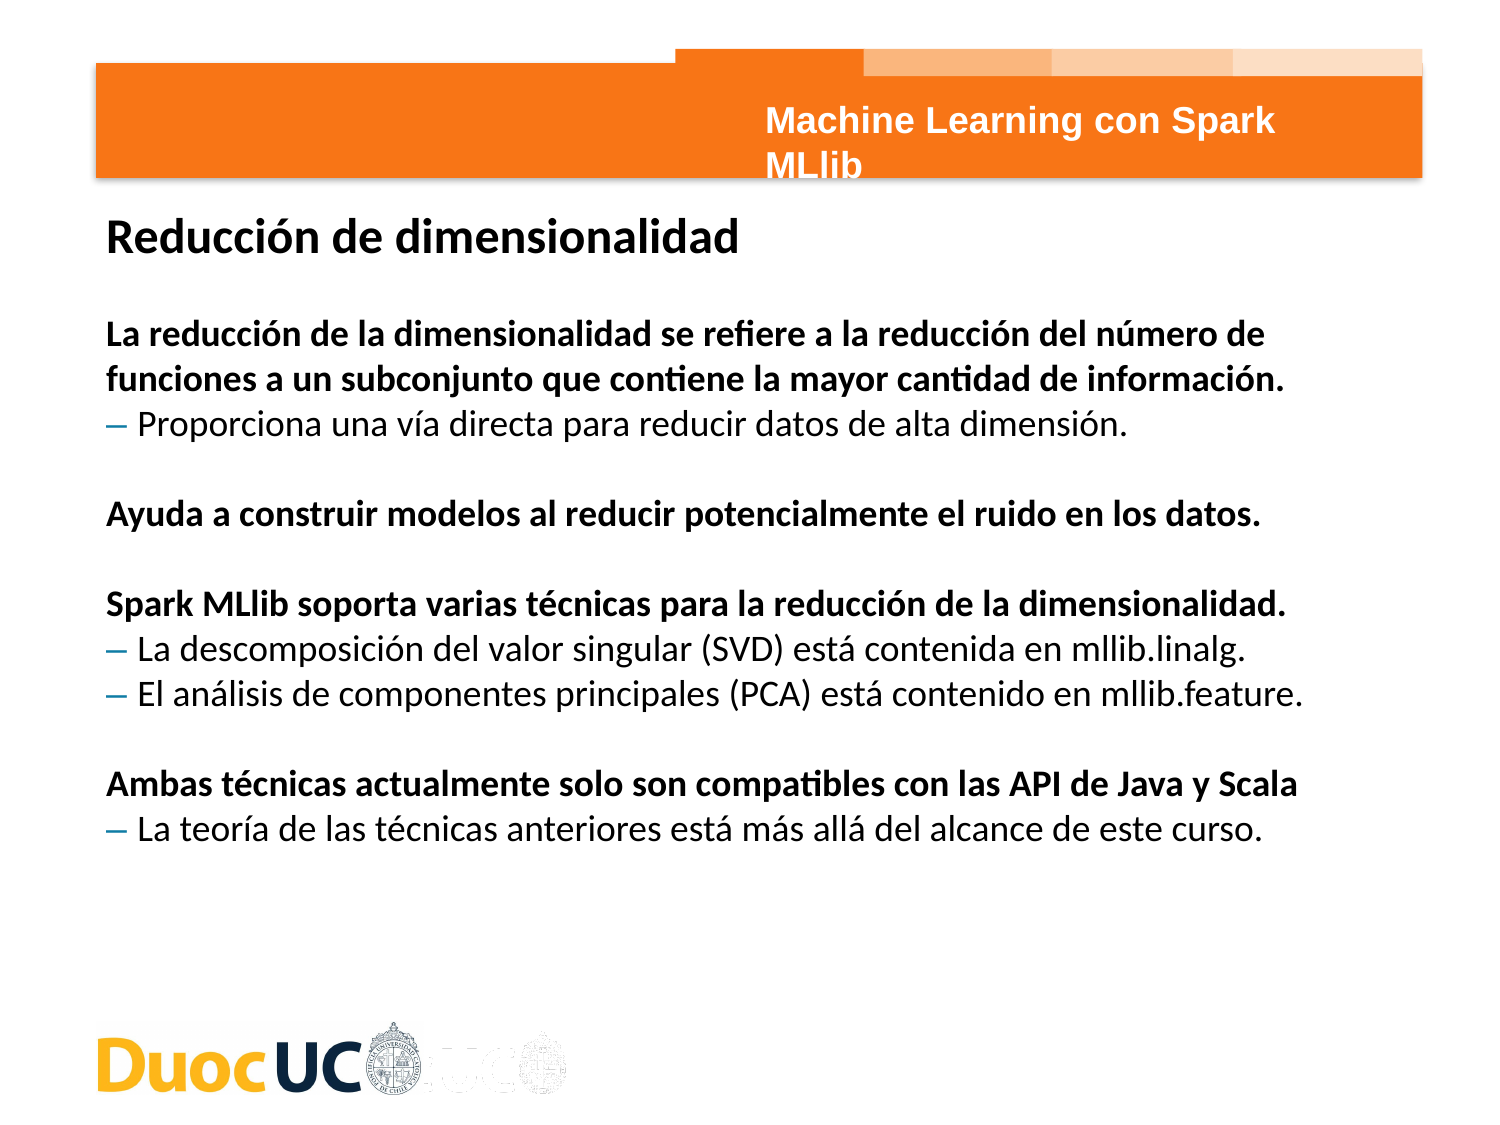

Machine Learning con Spark MLlib
Reducción de dimensionalidad

La reducción de la dimensionalidad se refiere a la reducción del número de funciones a un subconjunto que contiene la mayor cantidad de información.
– Proporciona una vía directa para reducir datos de alta dimensión.

Ayuda a construir modelos al reducir potencialmente el ruido en los datos.

Spark MLlib soporta varias técnicas para la reducción de la dimensionalidad.
– La descomposición del valor singular (SVD) está contenida en mllib.linalg.
– El análisis de componentes principales (PCA) está contenido en mllib.feature.

Ambas técnicas actualmente solo son compatibles con las API de Java y Scala
– La teoría de las técnicas anteriores está más allá del alcance de este curso.